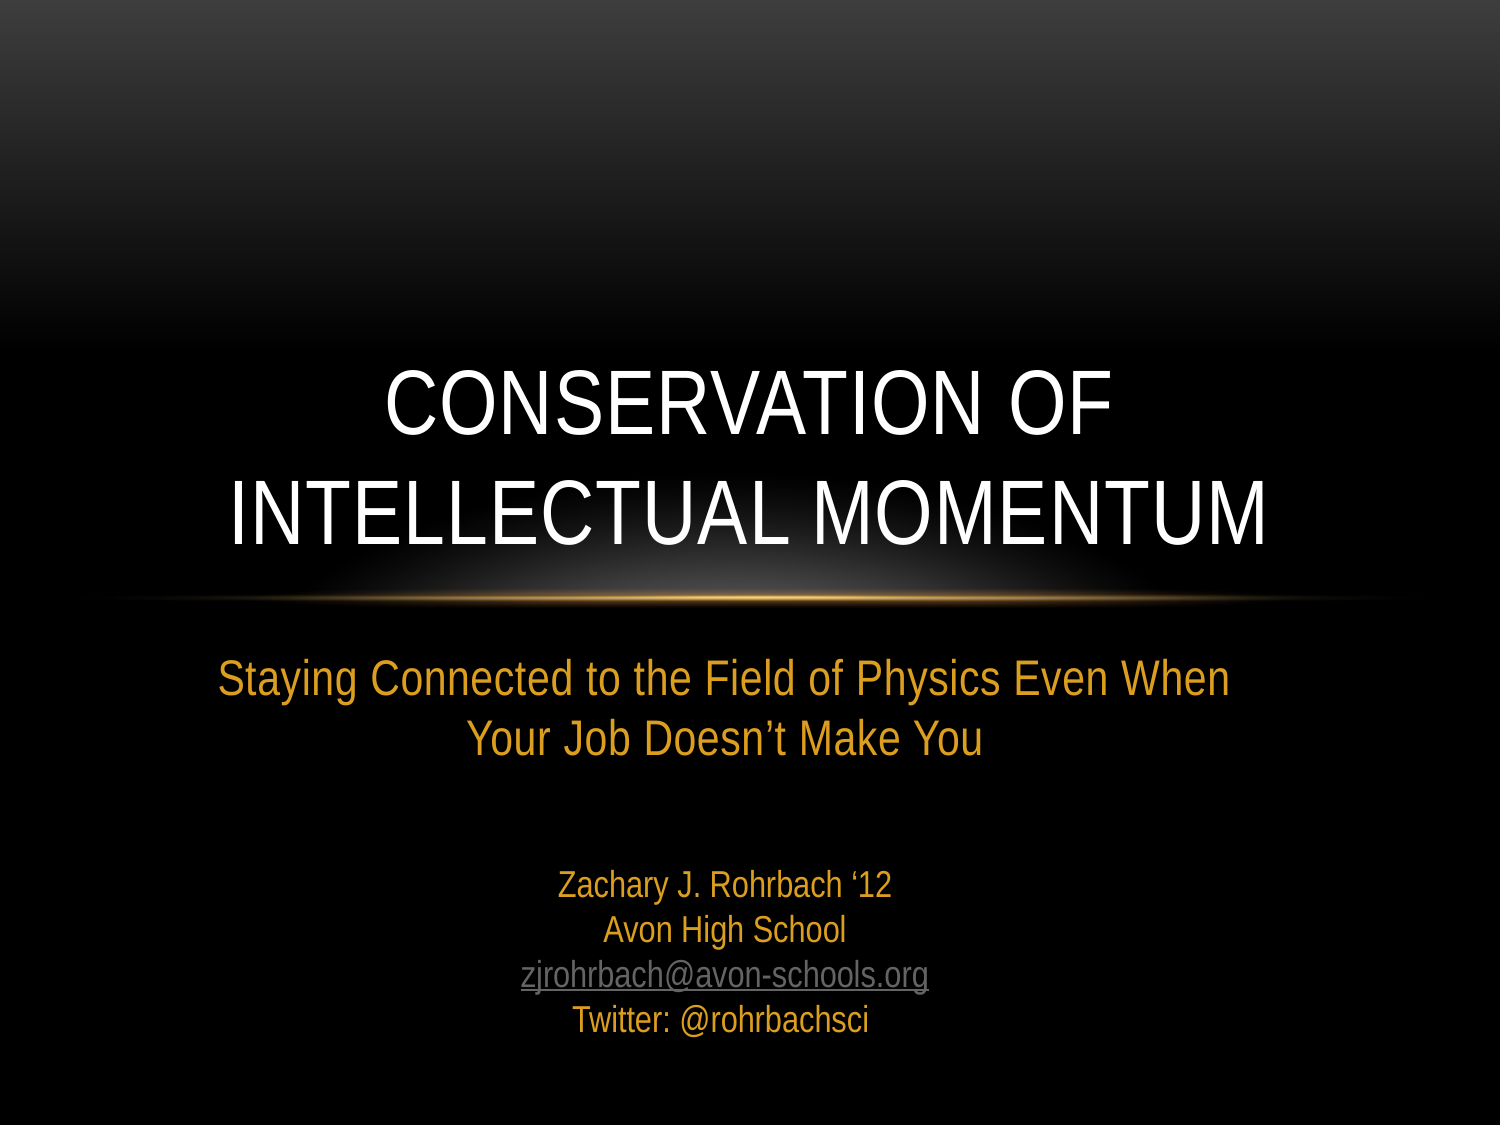

# Conservation of Intellectual Momentum
Staying Connected to the Field of Physics Even When Your Job Doesn’t Make You
Zachary J. Rohrbach ‘12
Avon High School
zjrohrbach@avon-schools.org
Twitter: @rohrbachsci